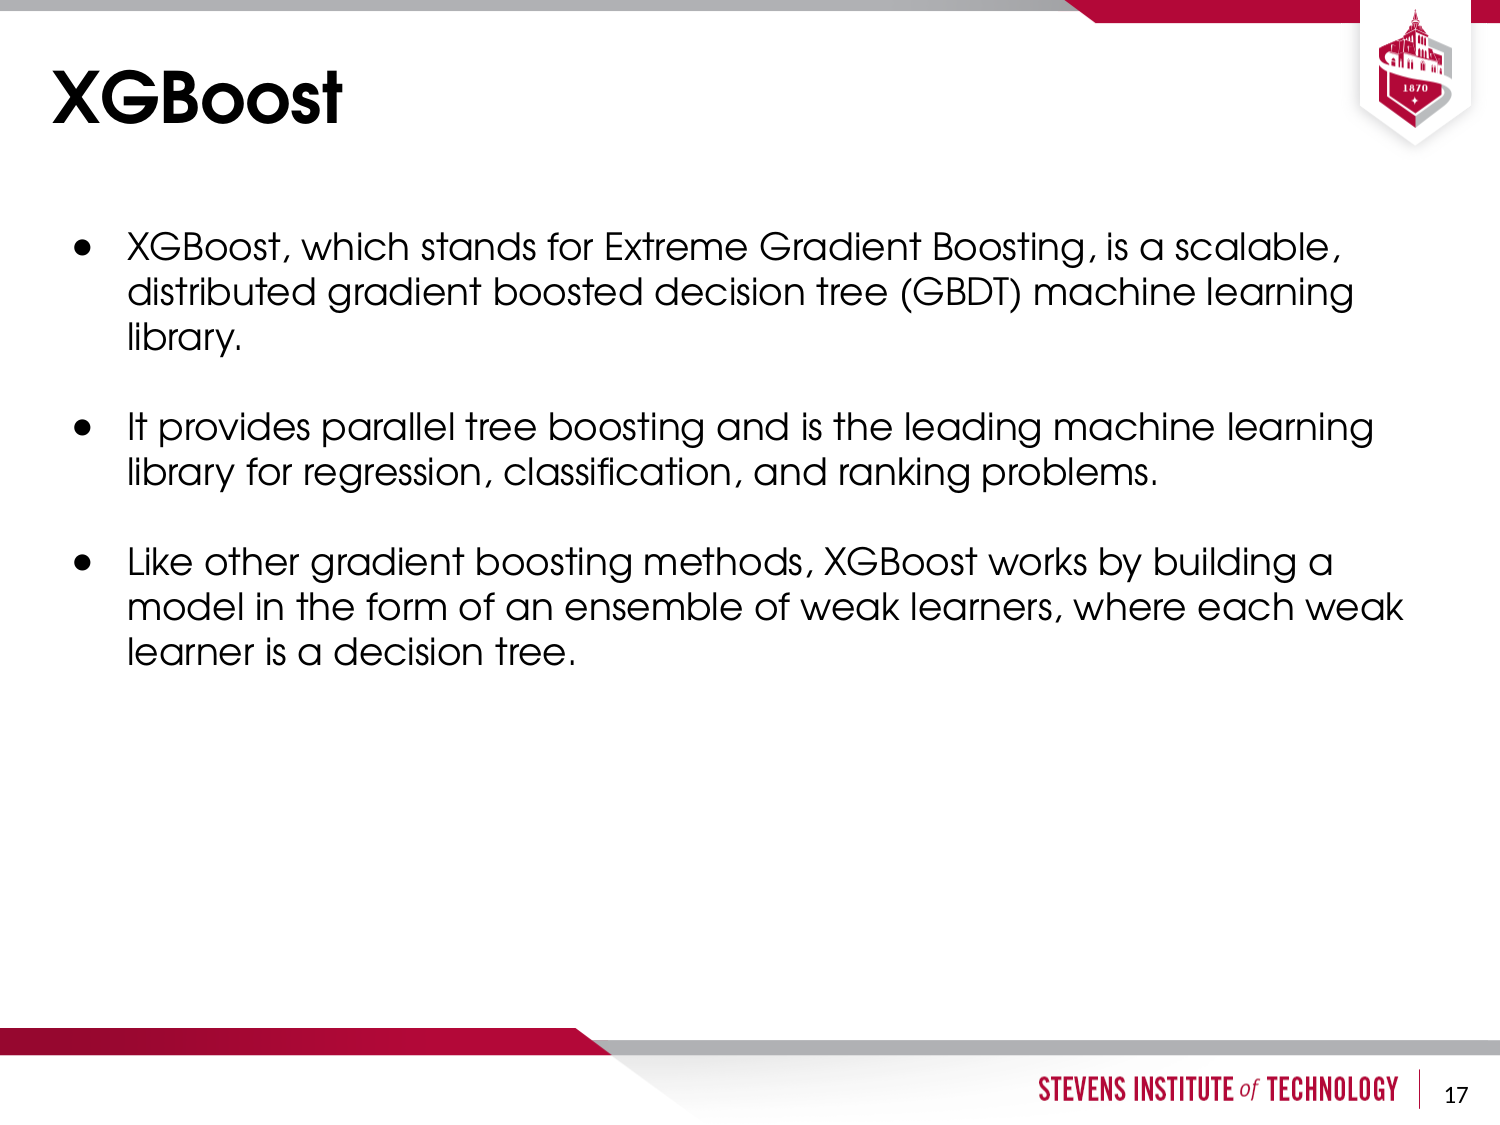

# XGBoost
XGBoost, which stands for Extreme Gradient Boosting, is a scalable, distributed gradient boosted decision tree (GBDT) machine learning library.

It provides parallel tree boosting and is the leading machine learning library for regression, classification, and ranking problems.

Like other gradient boosting methods, XGBoost works by building a model in the form of an ensemble of weak learners, where each weak learner is a decision tree.

17